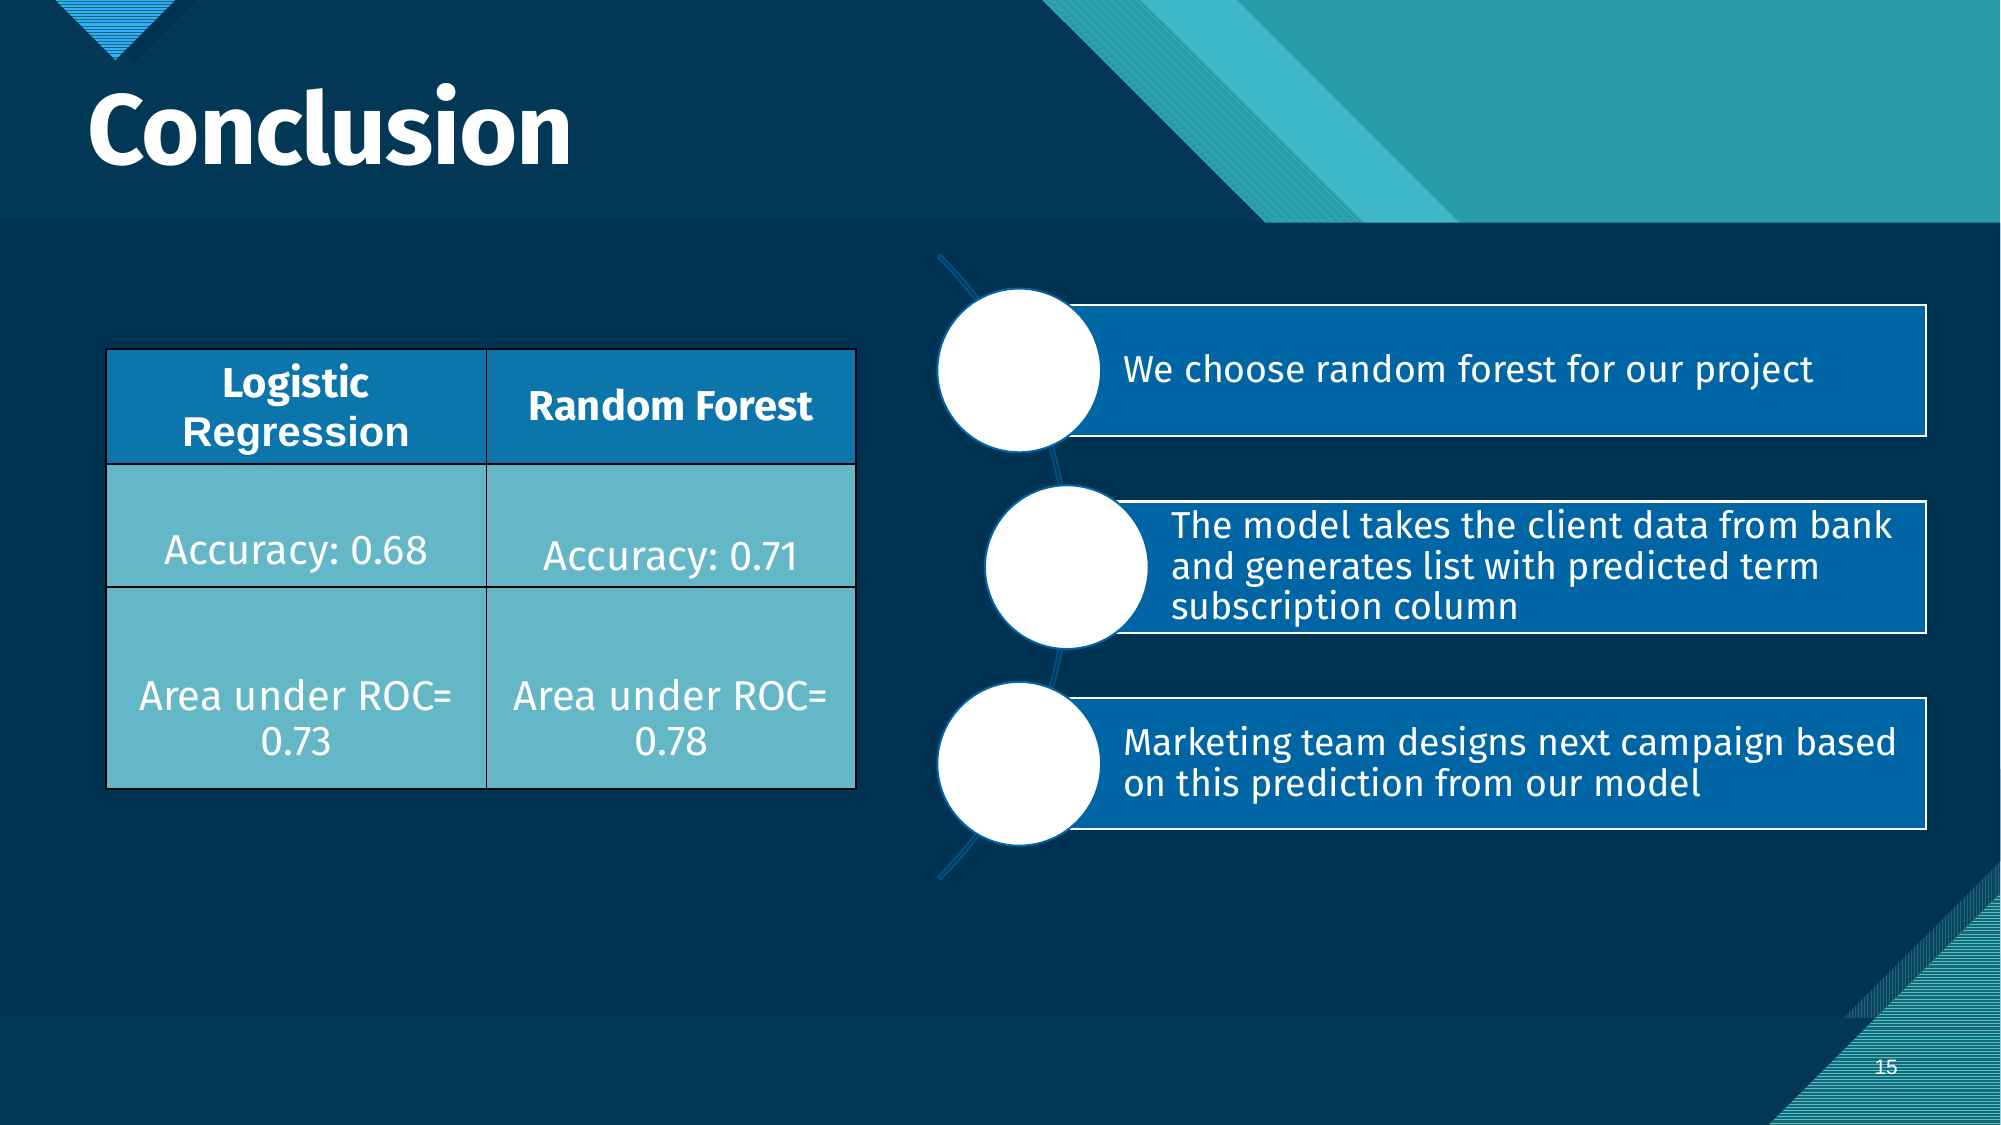

# Conclusion
We choose random forest for our project
The model takes the client data from bank and generates list with predicted term subscription column
Marketing team designs next campaign based on this prediction from our model
| Logistic Regression | Random Forest |
| --- | --- |
| Accuracy: 0.68 | Accuracy: 0.71 |
| Area under ROC= 0.73 | Area under ROC= 0.78 |
15